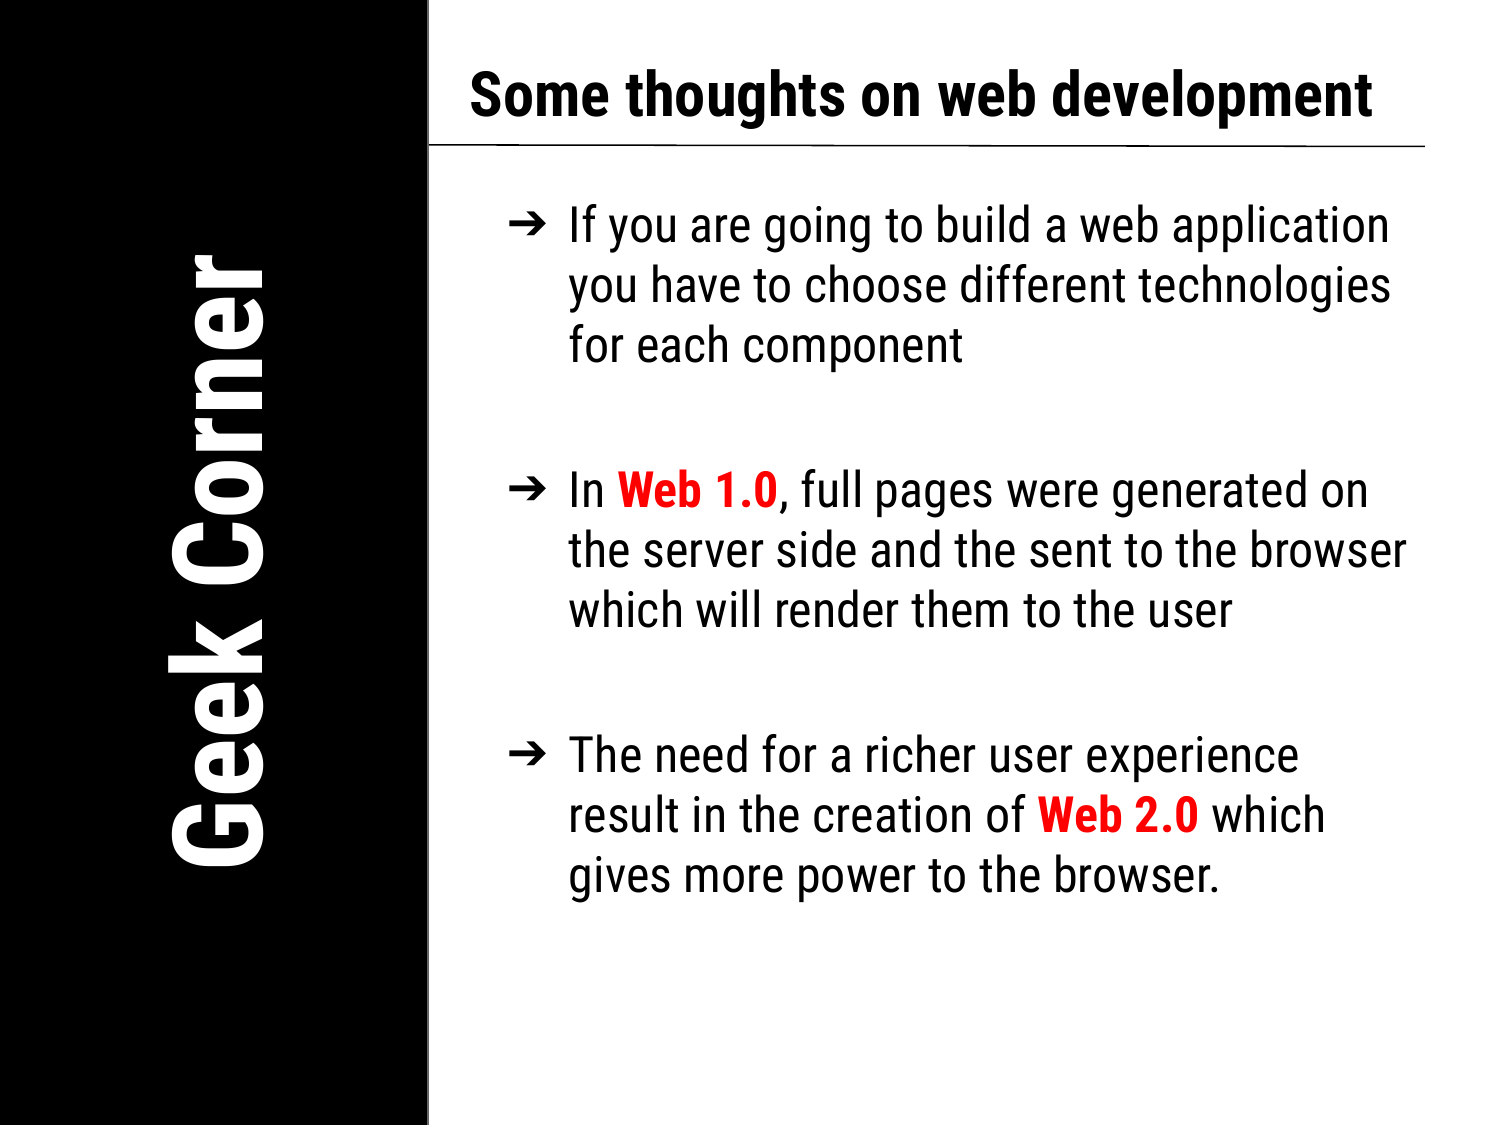

# Some thoughts on web development
If you are going to build a web application you have to choose different technologies for each component

In Web 1.0, full pages were generated on the server side and the sent to the browser which will render them to the user

The need for a richer user experience result in the creation of Web 2.0 which gives more power to the browser.
Geek Corner